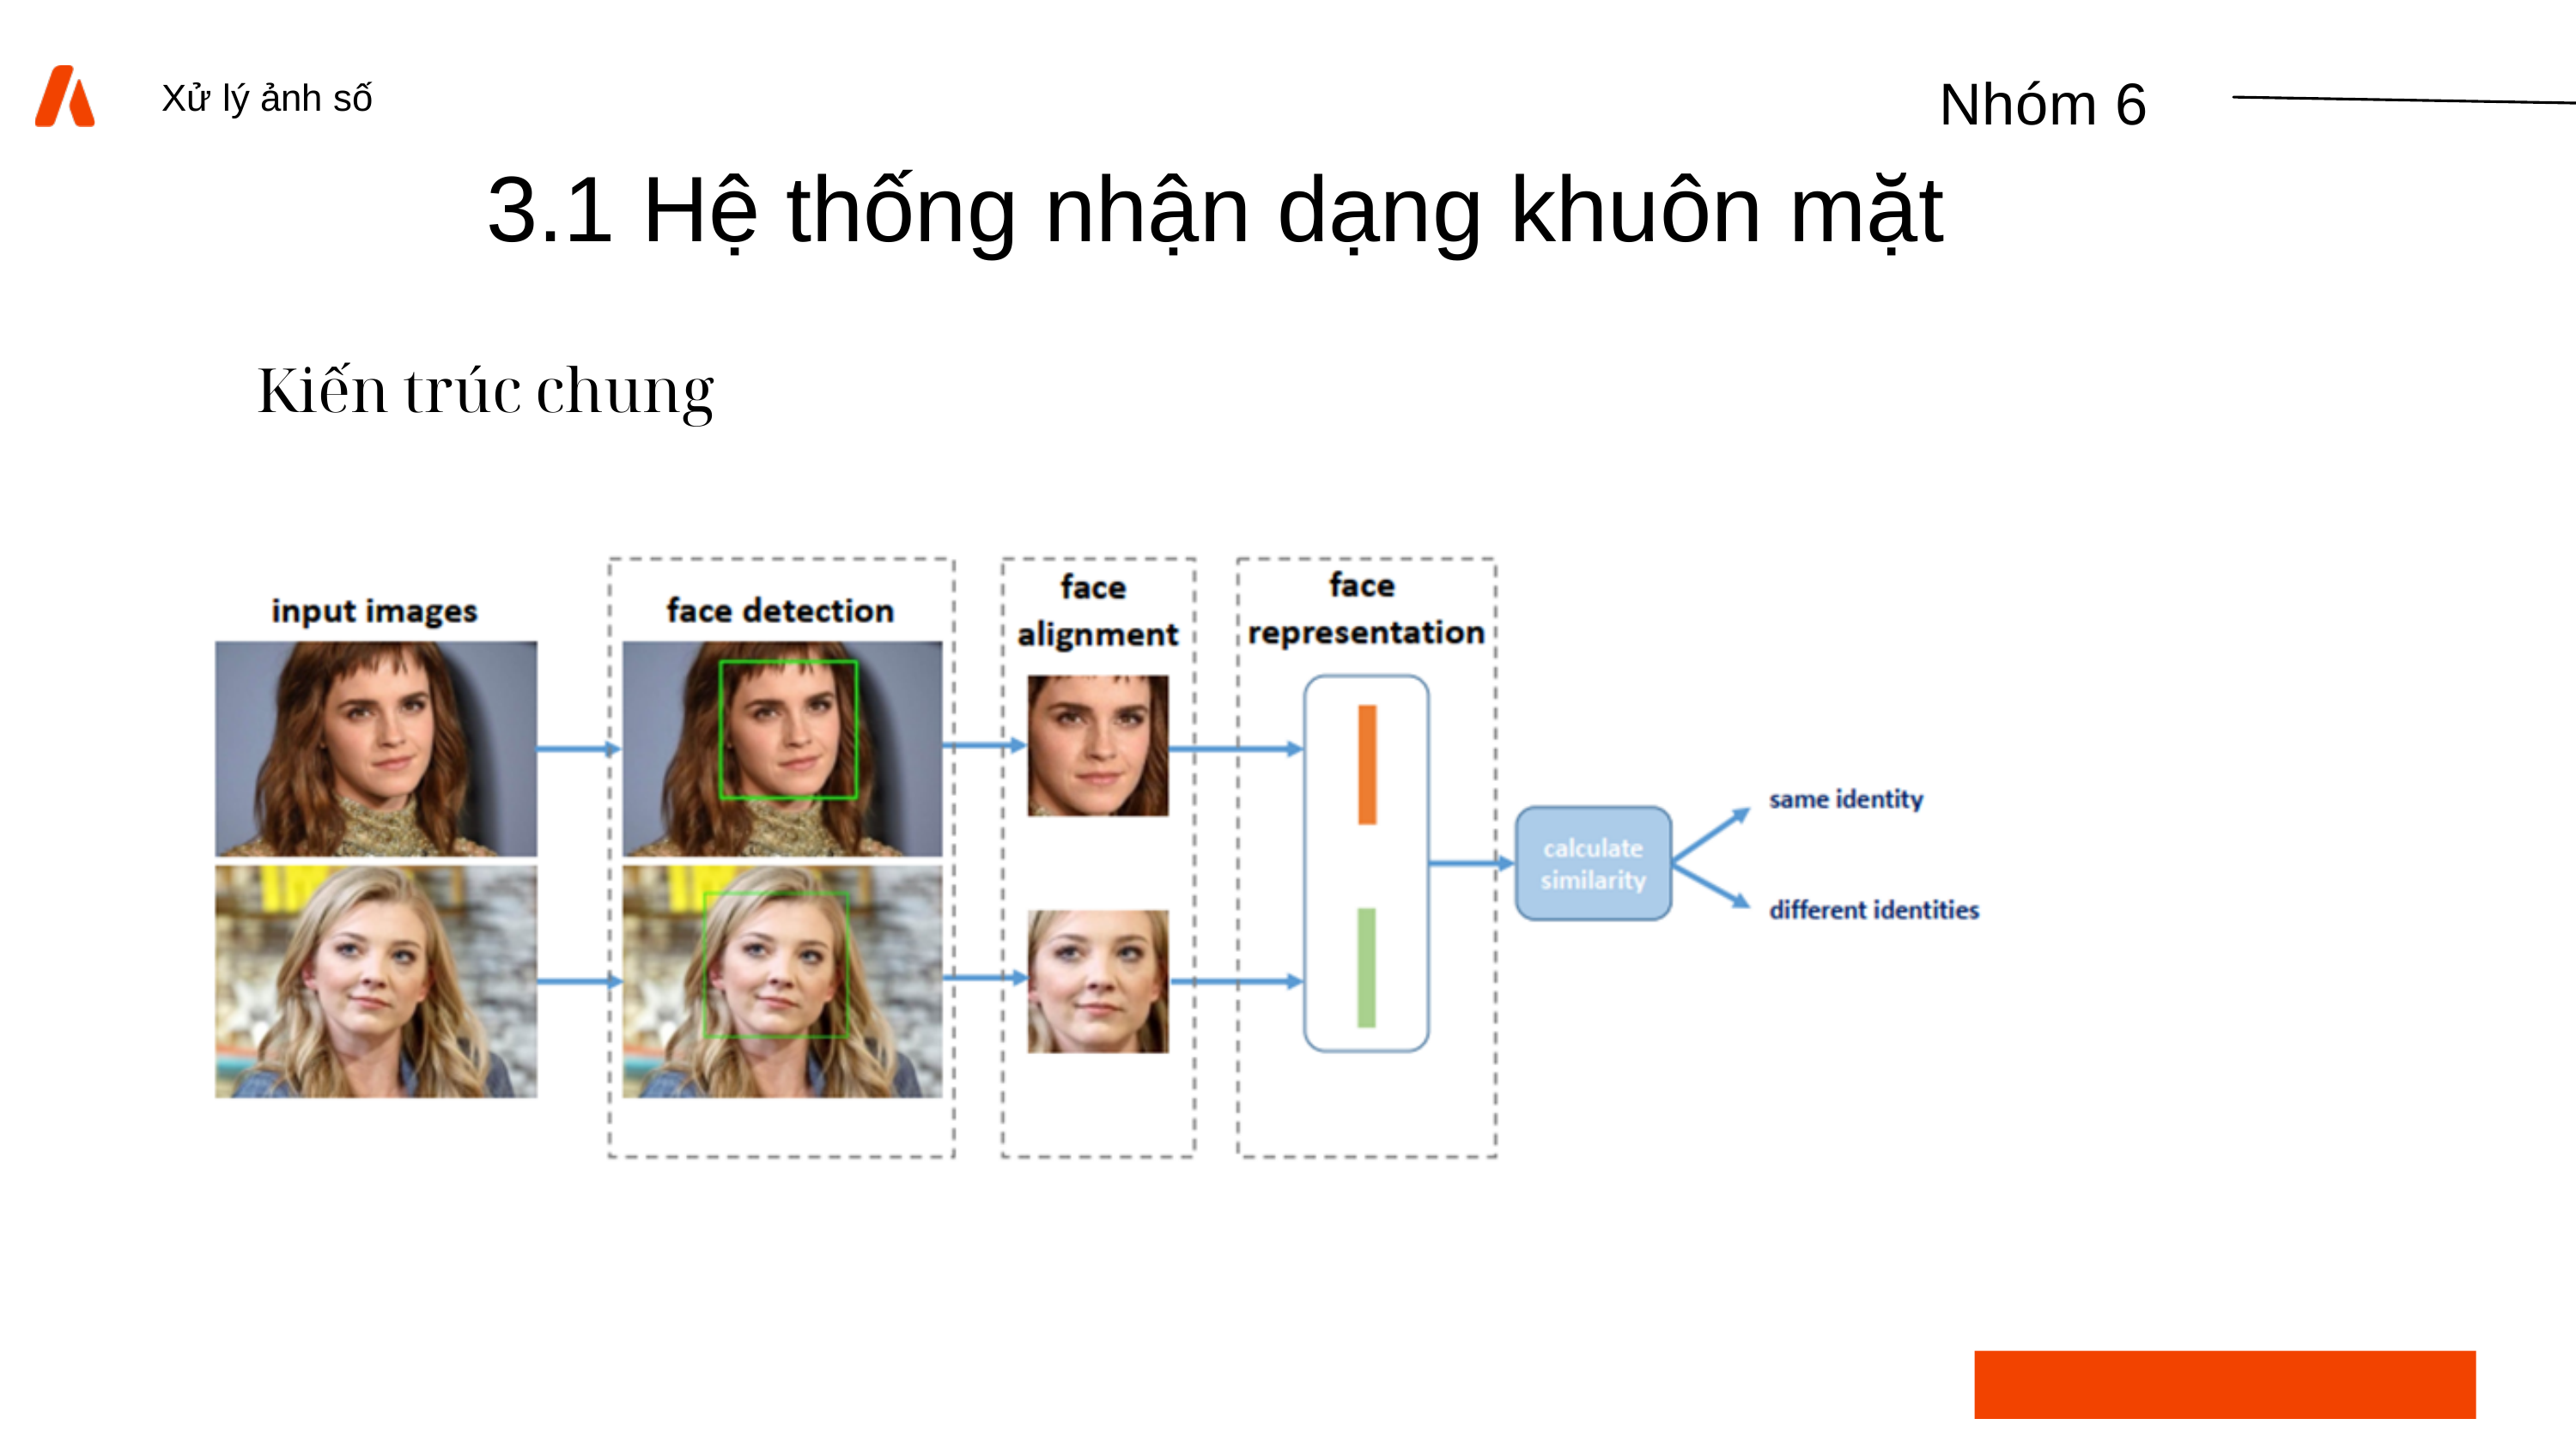

Xử lý ảnh số
Nhóm 6

3.1 Hệ thống nhận dạng khuôn mặt
Kiến trúc chung